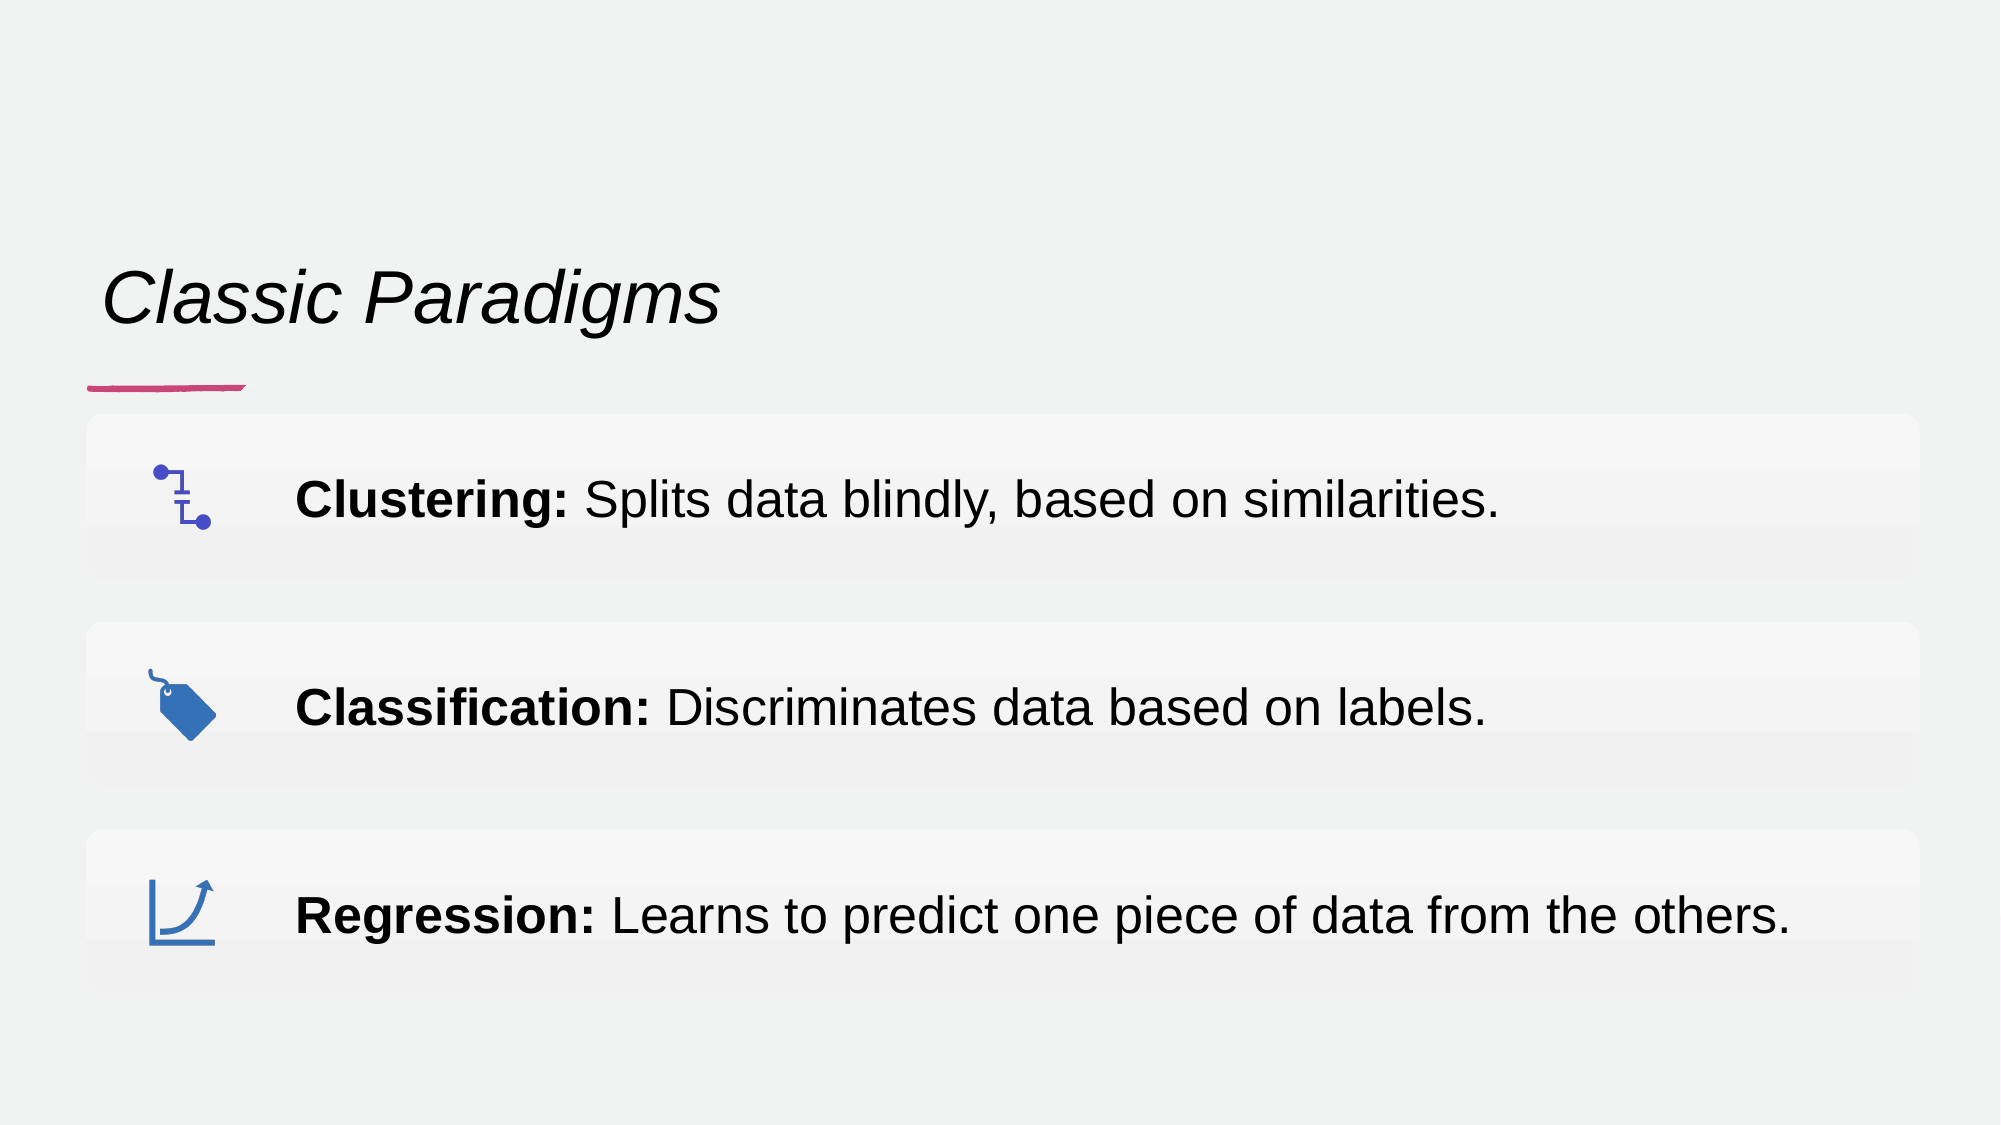

# Classic Paradigms

Clustering: Splits data blindly, based on similarities.
Classification: Discriminates data based on labels.
Regression: Learns to predict one piece of data from the others.